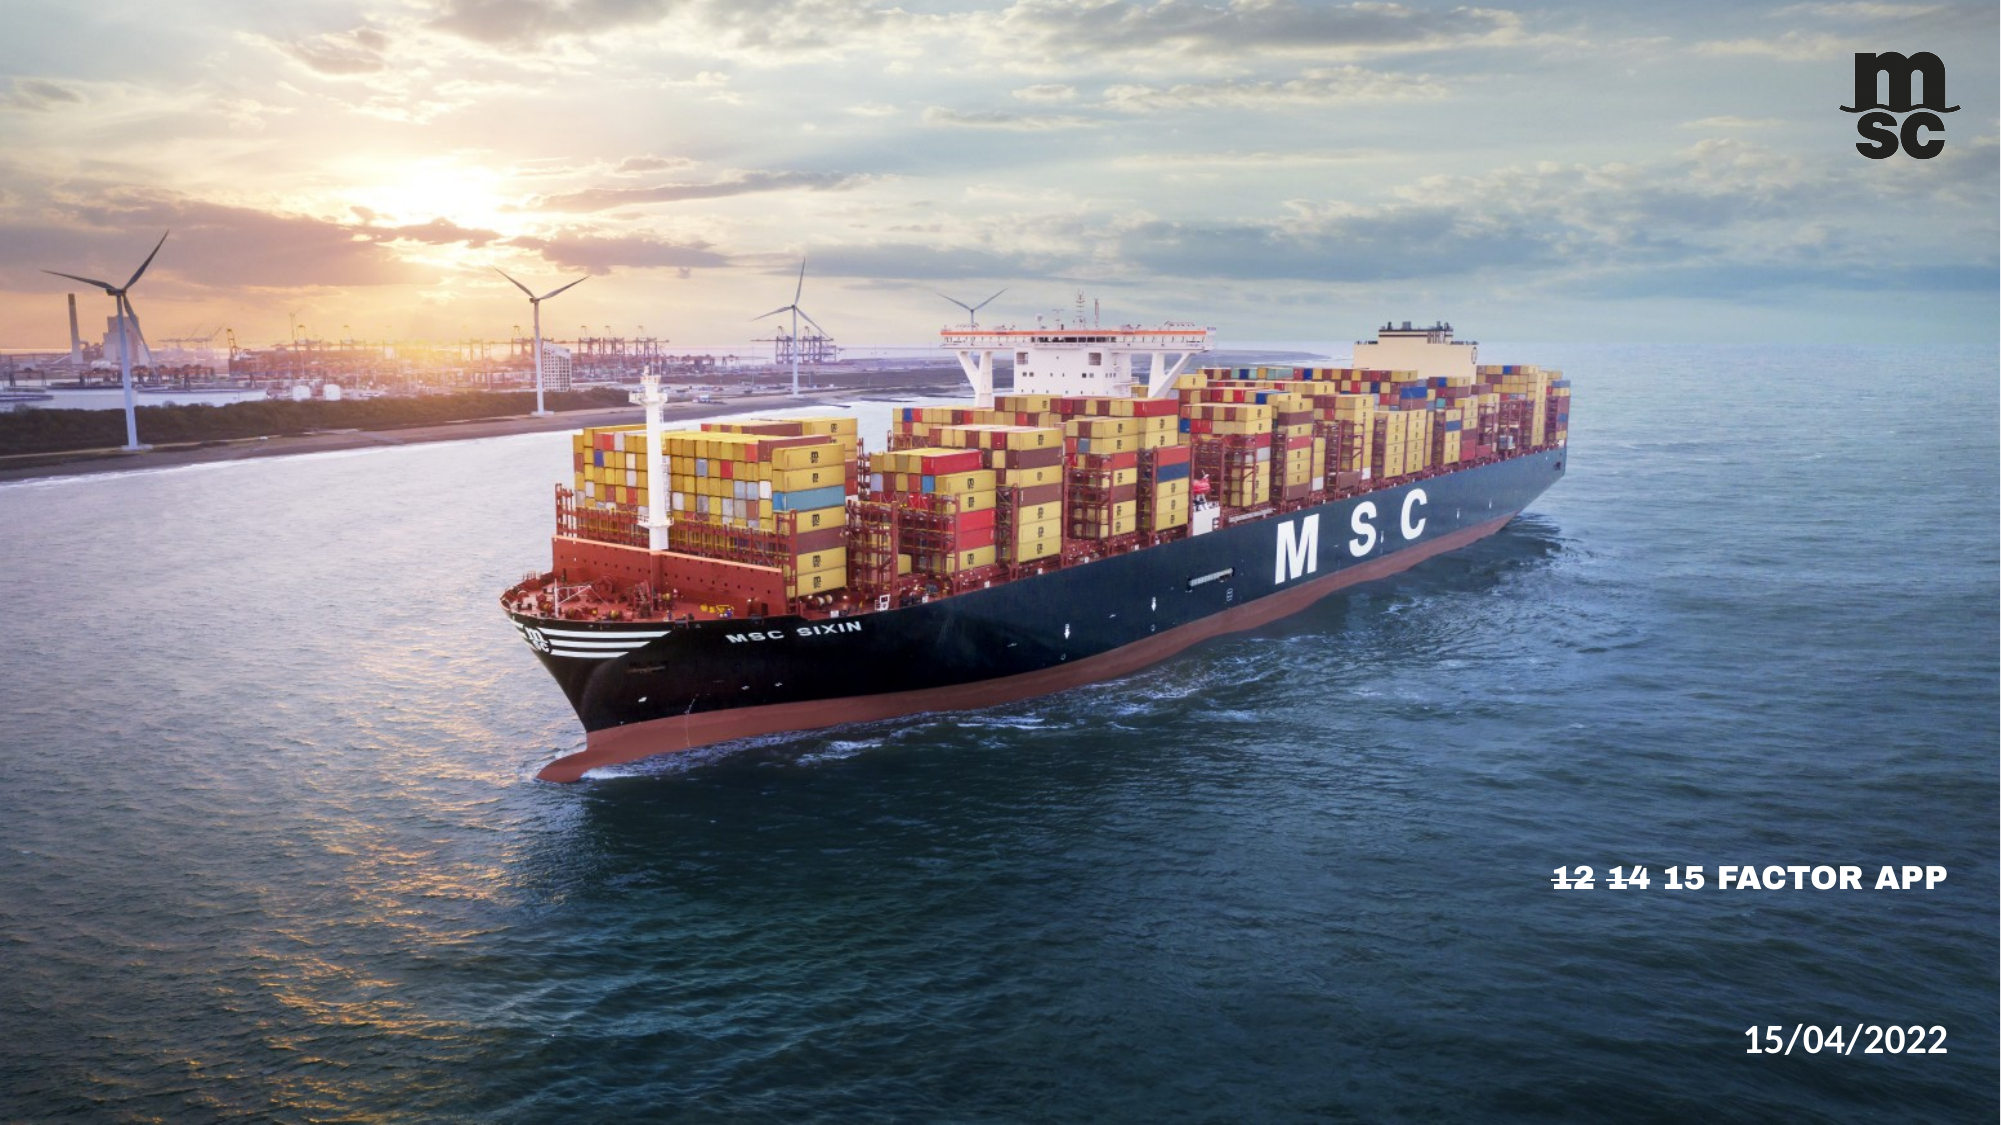

# 12 14 15 factor app
15/04/2022